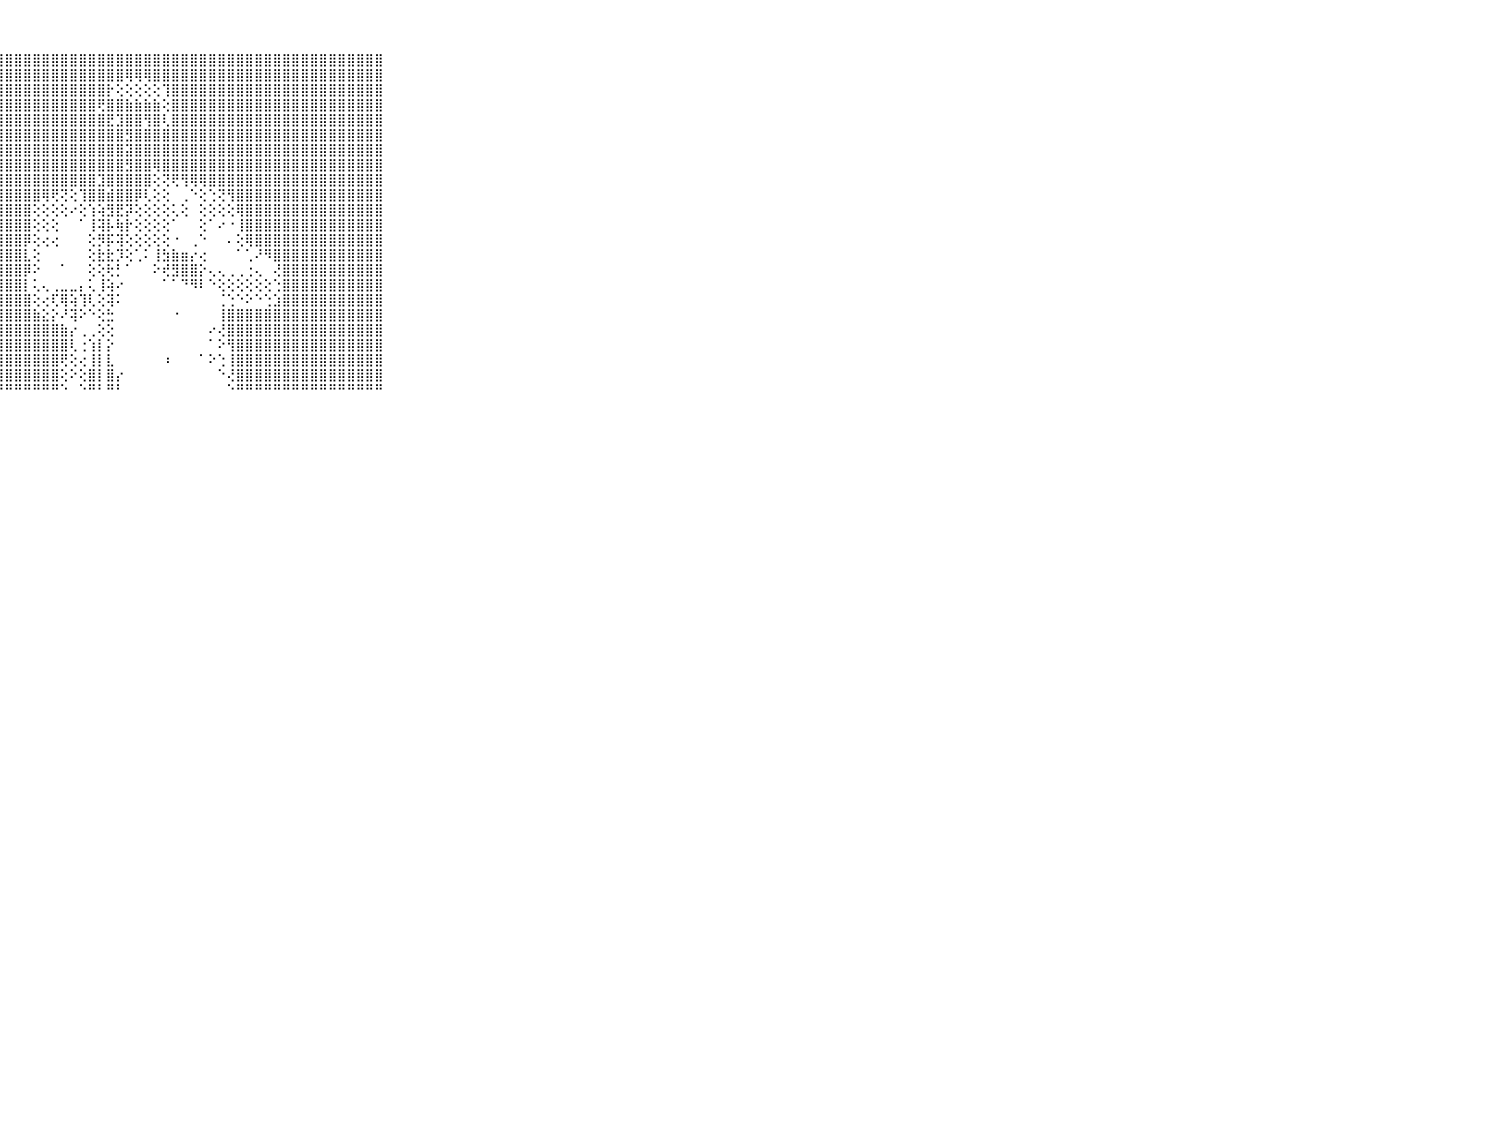

⠀⠀⠀⠀⠀⠀⠀⠀⠀⠀⠀⣿⣿⣿⣿⣿⣿⣿⣿⣿⣿⣿⣿⣿⣿⣿⣿⣿⣿⣿⣿⣿⣿⣿⣿⣿⣿⣿⣿⣿⣿⣿⣿⣿⣿⣿⣿⣿⣿⣿⣿⣿⣿⣿⣿⣿⣿⣿⣿⣿⣿⣿⣿⣿⣿⣿⣿⣿⣿⠀⠀⠀⠀⠀⠀⠀⠀⠀⠀⠀⠀
⠀⠀⠀⠀⠀⠀⠀⠀⠀⠀⠀⣿⣿⣿⣿⣿⣿⣿⣿⣿⣿⣿⣿⣿⣿⣿⣿⣿⣿⣿⣿⣿⣿⣿⣿⣿⣿⣿⣿⣿⣿⢿⢿⢿⣿⣿⣿⣿⣿⣿⣿⣿⣿⣿⣿⣿⣿⣿⣿⣿⣿⣿⣿⣿⣿⣿⣿⣿⣿⠀⠀⠀⠀⠀⠀⠀⠀⠀⠀⠀⠀
⠀⠀⠀⠀⠀⠀⠀⠀⠀⠀⠀⣿⣿⣿⣿⣿⣿⣿⣿⣿⣿⣿⣿⣿⣿⣿⣿⣿⣿⣿⣿⣿⣿⣿⣿⣿⣿⣿⣿⡗⢕⢕⢕⢕⢕⢹⣿⣿⣿⣿⣿⣿⣿⣿⣿⣿⣿⣿⣿⣿⣿⣿⣿⣿⣿⣿⣿⣿⣿⠀⠀⠀⠀⠀⠀⠀⠀⠀⠀⠀⠀
⠀⠀⠀⠀⠀⠀⠀⠀⠀⠀⠀⣿⣿⣿⣿⣿⣿⣿⣿⣿⣿⣿⣿⣿⣿⣿⣿⣿⣿⣿⣿⣿⣿⣿⣿⣿⣿⣿⢟⣿⣿⣷⣷⣷⣷⢕⣿⣿⣿⣿⣿⣿⣿⣿⣿⣿⣿⣿⣿⣿⣿⣿⣿⣿⣿⣿⣿⣿⣿⠀⠀⠀⠀⠀⠀⠀⠀⠀⠀⠀⠀
⠀⠀⠀⠀⠀⠀⠀⠀⠀⠀⠀⣿⣿⣿⣿⣿⣿⣿⣿⣿⣿⣿⣿⣿⣿⣿⣿⣿⣿⣿⣿⣿⣿⣿⣿⣿⣿⣿⣿⣟⣹⣿⣿⢻⣿⢇⣿⣿⣿⣿⣿⣿⣿⣿⣿⣿⣿⣿⣿⣿⣿⣿⣿⣿⣿⣿⣿⣿⣿⠀⠀⠀⠀⠀⠀⠀⠀⠀⠀⠀⠀
⠀⠀⠀⠀⠀⠀⠀⠀⠀⠀⠀⣿⣿⣿⣿⣿⣿⣿⣿⣿⣿⣿⣿⣿⣿⣿⣿⣿⣿⣿⣿⣿⣿⣿⣿⣿⣿⣿⣿⣿⣿⣻⣿⣿⣿⣿⣿⣿⣿⣿⣿⣿⣿⣿⣿⣿⣿⣿⣿⣿⣿⣿⣿⣿⣿⣿⣿⣿⣿⠀⠀⠀⠀⠀⠀⠀⠀⠀⠀⠀⠀
⠀⠀⠀⠀⠀⠀⠀⠀⠀⠀⠀⣿⣿⣿⣿⣿⣿⣿⣿⣿⣿⣿⣿⣿⣿⣿⣿⣿⣿⣿⣿⣿⣿⣿⣿⣿⣿⣿⣿⣿⣿⣽⣿⣿⣿⣿⣿⣿⣿⣿⣿⣿⣿⣿⣿⣿⣿⣿⣿⣿⣿⣿⣿⣿⣿⣿⣿⣿⣿⠀⠀⠀⠀⠀⠀⠀⠀⠀⠀⠀⠀
⠀⠀⠀⠀⠀⠀⠀⠀⠀⠀⠀⣿⣿⣿⣿⣿⣿⣿⣿⣿⣿⣿⣿⣿⣿⣿⣿⣿⣿⣿⣿⣿⣿⣿⣿⣿⣿⣿⣿⣿⣿⣻⣿⣿⢿⣿⣿⣿⣿⣿⣿⣿⣿⣿⣿⣿⣿⣿⣿⣿⣿⣿⣿⣿⣿⣿⣿⣿⣿⠀⠀⠀⠀⠀⠀⠀⠀⠀⠀⠀⠀
⠀⠀⠀⠀⠀⠀⠀⠀⠀⠀⠀⣿⣿⣿⣿⣿⣿⣿⣿⣿⣿⣿⣿⣿⣿⣿⣿⣿⣿⣿⣿⣿⣿⣿⣿⣿⣿⣿⣹⣿⣿⣿⣿⣿⢕⢝⢟⢻⢿⢿⣿⣿⣿⣿⣿⣿⣿⣿⣿⣿⣿⣿⣿⣿⣿⣿⣿⣿⣿⠀⠀⠀⠀⠀⠀⠀⠀⠀⠀⠀⠀
⠀⠀⠀⠀⠀⠀⠀⠀⠀⠀⠀⣿⣿⣿⣿⣿⣿⣿⣿⣿⣿⣿⣿⣿⣿⣿⣿⣿⣿⣿⣿⣿⢿⢟⢝⢕⢹⣿⣿⣾⣿⣿⡿⢇⢕⢕⠀⢀⠑⢕⢑⢝⢻⣿⣿⣿⣿⣿⣿⣿⣿⣿⣿⣿⣿⣿⣿⣿⣿⠀⠀⠀⠀⠀⠀⠀⠀⠀⠀⠀⠀
⠀⠀⠀⠀⠀⠀⠀⠀⠀⠀⠀⣿⣿⣿⣿⣿⣿⣿⣿⣿⣿⣿⣿⣿⣿⣿⣿⣿⣿⣿⣿⢕⢕⢕⢕⠔⢕⢱⢵⣻⣟⡽⢕⢕⢕⢕⢅⢕⠀⢕⢕⢕⢕⢿⣿⣿⣿⣿⣿⣿⣿⣿⣿⣿⣿⣿⣿⣿⣿⠀⠀⠀⠀⠀⠀⠀⠀⠀⠀⠀⠀
⠀⠀⠀⠀⠀⠀⠀⠀⠀⠀⠀⣿⣿⣿⣿⣿⣿⣿⣿⣿⣿⣿⣿⣿⣿⣿⣿⣿⣿⣿⣿⢕⢕⢕⠀⠀⠁⢸⢽⡧⢷⡗⢕⢕⢕⢕⠁⠀⠀⢕⠁⠔⠐⢸⣿⣿⣿⣿⣿⣿⣿⣿⣿⣿⣿⣿⣿⣿⣿⠀⠀⠀⠀⠀⠀⠀⠀⠀⠀⠀⠀
⠀⠀⠀⠀⠀⠀⠀⠀⠀⠀⠀⣿⣿⣿⣿⣿⣿⣿⣿⣿⣿⣿⣿⣿⣿⣿⣿⣿⣿⣿⡿⢕⢔⢔⠀⠀⠀⢕⡻⡯⢽⢕⢕⢕⢕⢕⠐⠀⢀⠑⠀⠀⠄⢕⢿⣿⣿⣿⣿⣿⣿⣿⣿⣿⣿⣿⣿⣿⣿⠀⠀⠀⠀⠀⠀⠀⠀⠀⠀⠀⠀
⠀⠀⠀⠀⠀⠀⠀⠀⠀⠀⠀⣿⣿⣿⣿⣿⣿⣿⣿⣿⣿⣿⣿⣿⣿⣿⣿⣿⣿⣿⣇⢕⠀⠀⠀⠀⠀⢕⣗⣗⡹⢕⢁⠅⢸⣳⣷⣶⡔⢔⠀⠀⠀⠁⢁⠜⠻⣿⣿⣿⣿⣿⣿⣿⣿⣿⣿⣿⣿⠀⠀⠀⠀⠀⠀⠀⠀⠀⠀⠀⠀
⠀⠀⠀⠀⠀⠀⠀⠀⠀⠀⠀⣿⣿⣿⣿⣿⣿⣿⣿⣿⣿⣿⣿⣿⣿⣿⣿⣿⣿⣿⡿⠕⠀⠀⠁⠀⠀⢕⢕⢗⡃⠁⠀⠀⠕⢞⣻⣿⣿⡕⢄⢄⢀⢀⢐⢄⠀⢜⣿⣿⣿⣿⣿⣿⣿⣿⣿⣿⣿⠀⠀⠀⠀⠀⠀⠀⠀⠀⠀⠀⠀
⠀⠀⠀⠀⠀⠀⠀⠀⠀⠀⠀⣿⣿⣿⣿⣿⣿⣿⣿⣿⣿⣿⣿⣿⣿⣿⣿⣿⣿⣿⡇⢅⢄⢀⣀⣀⡄⢅⢸⢵⠔⠀⠀⠀⠀⠁⠁⠙⠻⠇⠑⢕⢕⢕⢕⢕⢕⢑⣿⣿⣿⣿⣿⣿⣿⣿⣿⣿⣿⠀⠀⠀⠀⠀⠀⠀⠀⠀⠀⠀⠀
⠀⠀⠀⠀⠀⠀⠀⠀⠀⠀⠀⣿⣿⣿⣿⣿⣿⣿⣿⣿⣿⣿⣿⣿⣿⣿⣿⣿⣿⣿⣿⢕⢔⢏⢿⢵⢹⢇⢕⢽⠅⠀⠀⠀⠀⠀⠀⠀⠀⠀⠀⢈⢑⠑⠕⠑⢑⣱⣿⣿⣿⣿⣿⣿⣿⣿⣿⣿⣿⠀⠀⠀⠀⠀⠀⠀⠀⠀⠀⠀⠀
⠀⠀⠀⠀⠀⠀⠀⠀⠀⠀⠀⣿⣿⣿⣿⣿⣿⣿⣿⣿⣿⣿⣿⣿⣿⣿⣿⣿⣿⣿⣿⣷⣕⡕⠜⢽⠕⠑⢕⣓⠀⠀⠀⠀⠀⠀⠐⠀⠀⠀⠀⢸⣿⣿⣿⣿⣿⣿⣿⣿⣿⣿⣿⣿⣿⣿⣿⣿⣿⠀⠀⠀⠀⠀⠀⠀⠀⠀⠀⠀⠀
⠀⠀⠀⠀⠀⠀⠀⠀⠀⠀⠀⣿⣿⣿⣿⣿⣿⣿⣿⣿⣿⣿⣿⣿⣿⣿⣿⣿⣿⣿⣿⣿⣿⣿⣷⡔⢀⢀⢕⢕⠀⠀⠀⠀⠀⠀⠀⠀⠀⠀⠔⢜⣿⣿⣿⣿⣿⣿⣿⣿⣿⣿⣿⣿⣿⣿⣿⣿⣿⠀⠀⠀⠀⠀⠀⠀⠀⠀⠀⠀⠀
⠀⠀⠀⠀⠀⠀⠀⠀⠀⠀⠀⣿⣿⣿⣿⣿⣿⣿⣿⣿⣿⣿⣿⣿⣿⣿⣿⣿⣿⣿⣿⣿⣿⣿⣿⢇⢐⢱⡇⡕⠀⠀⠀⠀⠀⠀⠀⠀⠀⠀⠁⠕⢻⣿⣿⣿⣿⣿⣿⣿⣿⣿⣿⣿⣿⣿⣿⣿⣿⠀⠀⠀⠀⠀⠀⠀⠀⠀⠀⠀⠀
⠀⠀⠀⠀⠀⠀⠀⠀⠀⠀⠀⣿⣿⣿⣿⣿⣿⣿⣿⣿⣿⣿⣿⣿⣿⣿⣿⣿⣿⣿⣿⣿⣿⣿⢟⢕⢔⢸⡇⣇⠀⠀⠀⠀⠀⠰⠀⠀⠀⠁⠕⢑⢸⣿⣿⣿⣿⣿⣿⣿⣿⣿⣿⣿⣿⣿⣿⣿⣿⠀⠀⠀⠀⠀⠀⠀⠀⠀⠀⠀⠀
⠀⠀⠀⠀⠀⠀⠀⠀⠀⠀⠀⣿⣿⣿⣿⣿⣿⣿⣿⣿⣿⣿⣿⣿⣿⣿⣿⣿⣿⣿⣿⣿⣿⣿⢕⠕⢕⣿⡇⣿⡔⠀⠀⠀⠀⠀⠀⠀⠀⠀⠀⠑⢜⣿⣿⣿⣿⣿⣿⣿⣿⣿⣿⣿⣿⣿⣿⣿⣿⠀⠀⠀⠀⠀⠀⠀⠀⠀⠀⠀⠀
⠀⠀⠀⠀⠀⠀⠀⠀⠀⠀⠀⠛⠛⠛⠛⠛⠛⠛⠛⠛⠛⠛⠛⠛⠛⠛⠛⠛⠛⠛⠛⠛⠛⠛⠑⠀⠑⠛⠃⠛⠃⠀⠀⠀⠀⠀⠀⠀⠀⠀⠀⠀⠑⠛⠛⠛⠛⠛⠛⠛⠛⠛⠛⠛⠛⠛⠛⠛⠛⠀⠀⠀⠀⠀⠀⠀⠀⠀⠀⠀⠀